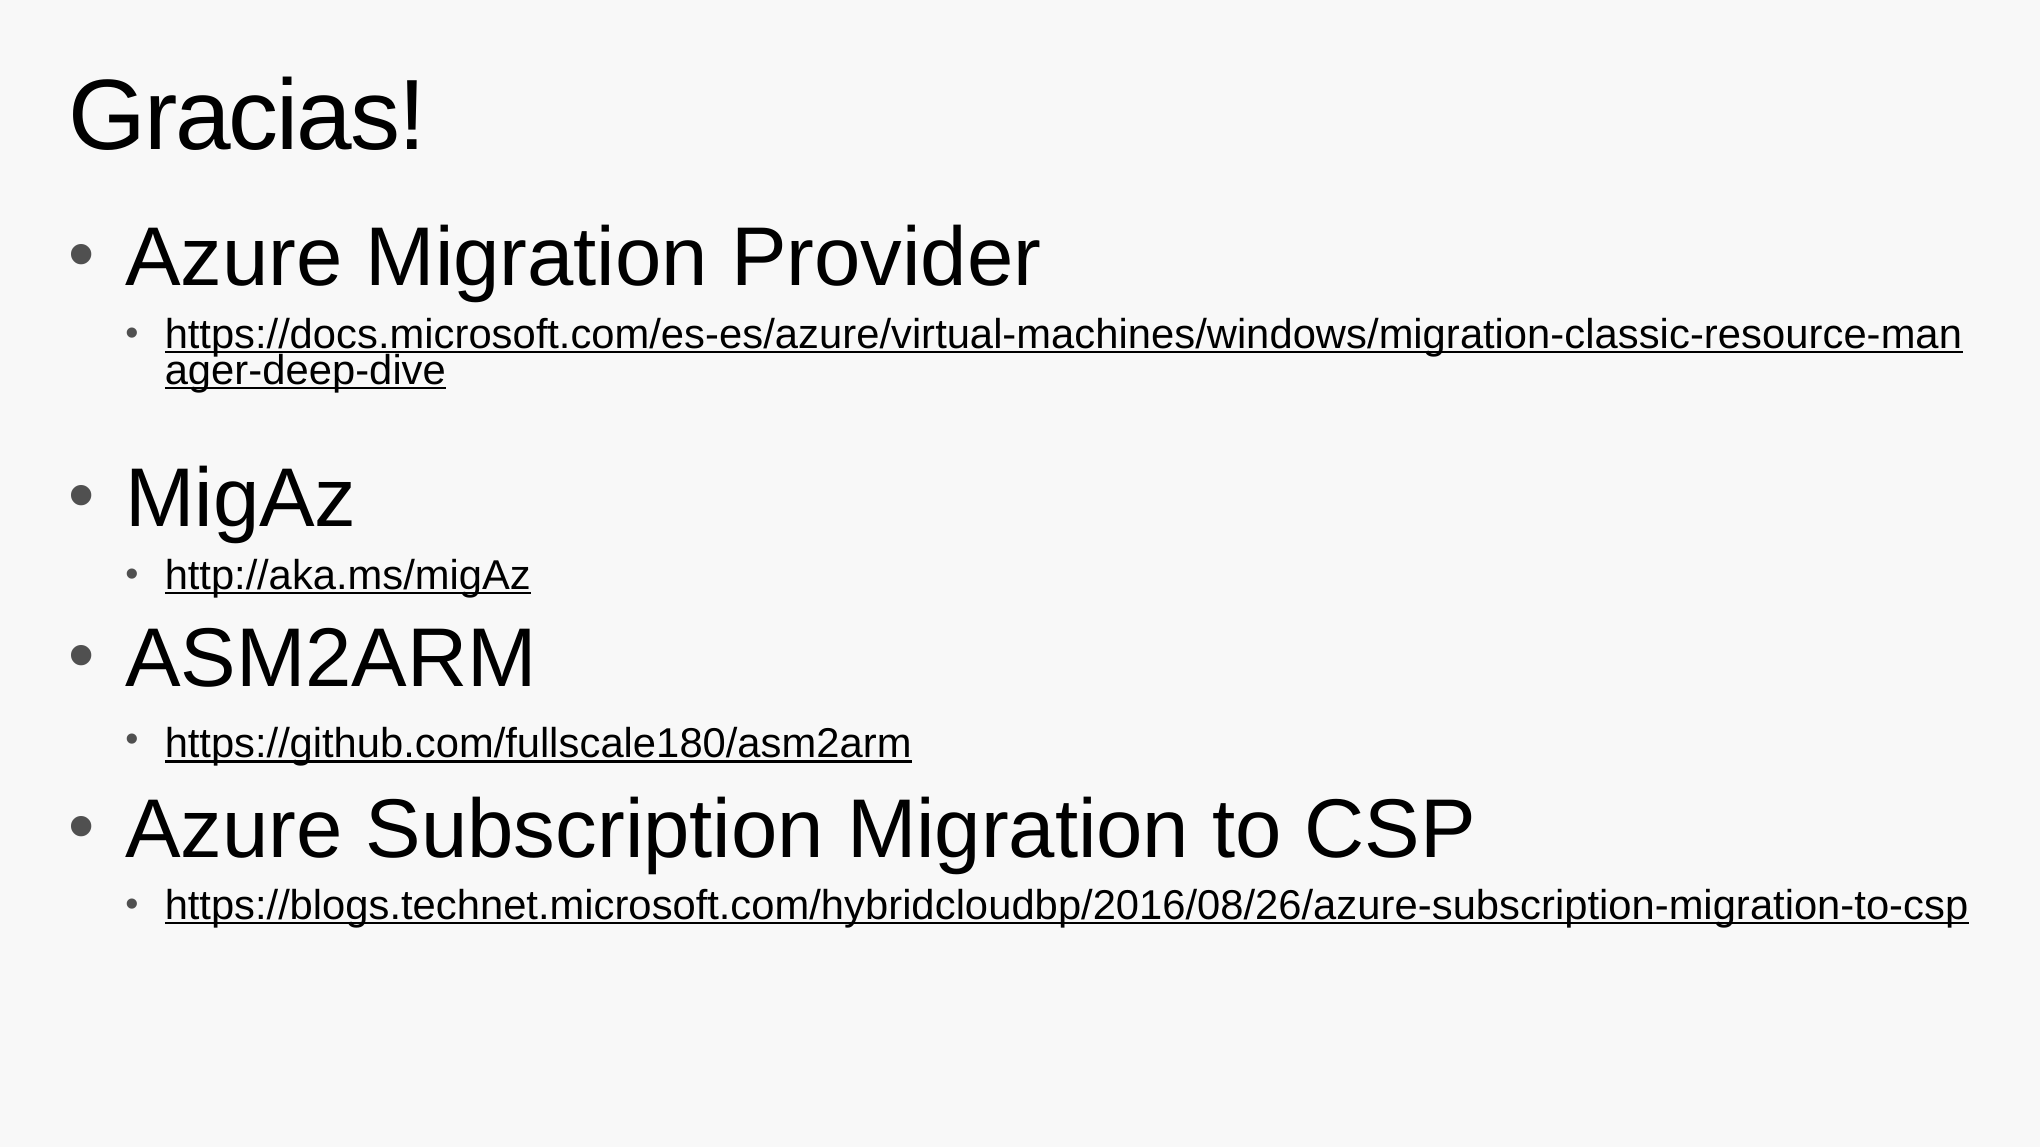

# Gracias!
Azure Migration Provider
https://docs.microsoft.com/es-es/azure/virtual-machines/windows/migration-classic-resource-manager-deep-dive
MigAz
http://aka.ms/migAz
ASM2ARM
https://github.com/fullscale180/asm2arm
Azure Subscription Migration to CSP
https://blogs.technet.microsoft.com/hybridcloudbp/2016/08/26/azure-subscription-migration-to-csp